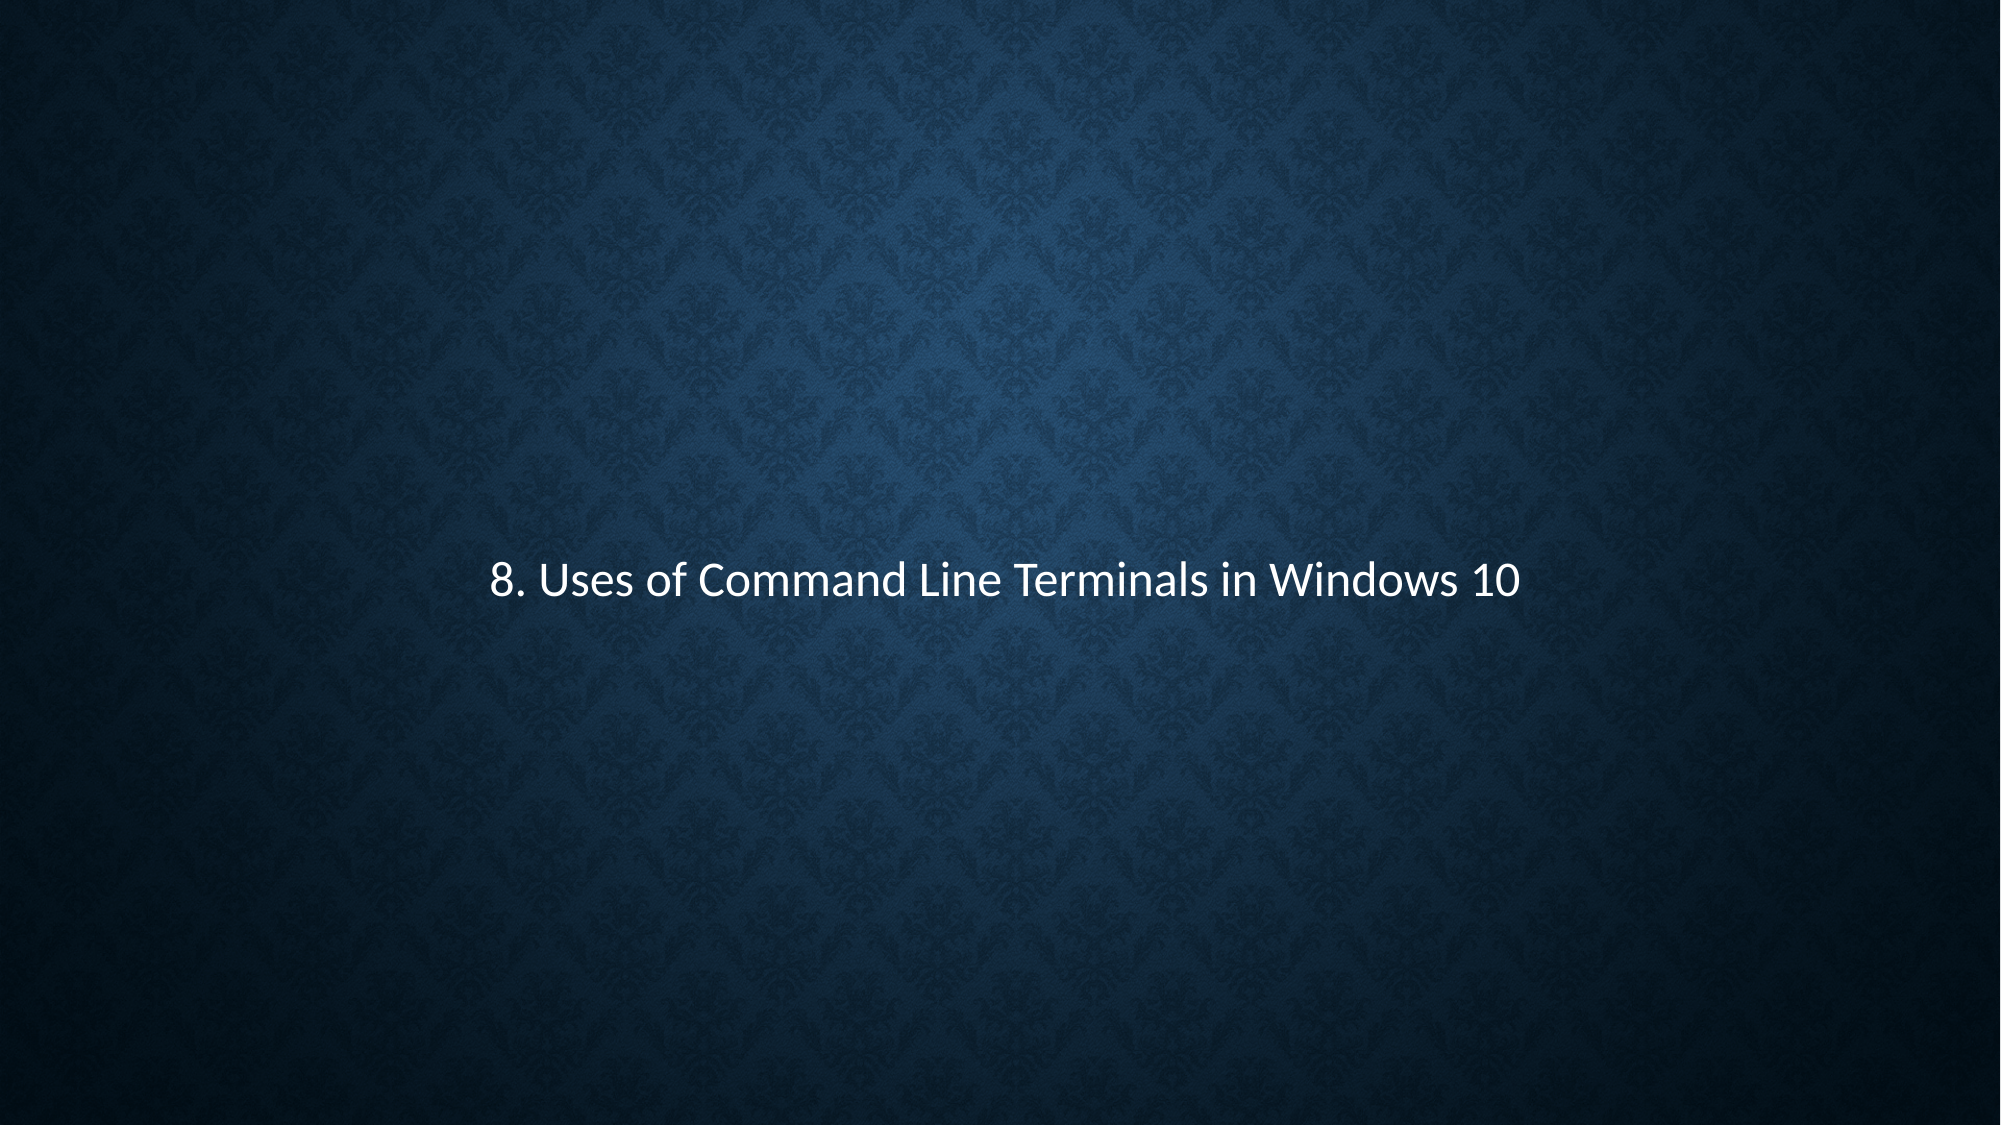

8. Uses of Command Line Terminals in Windows 10